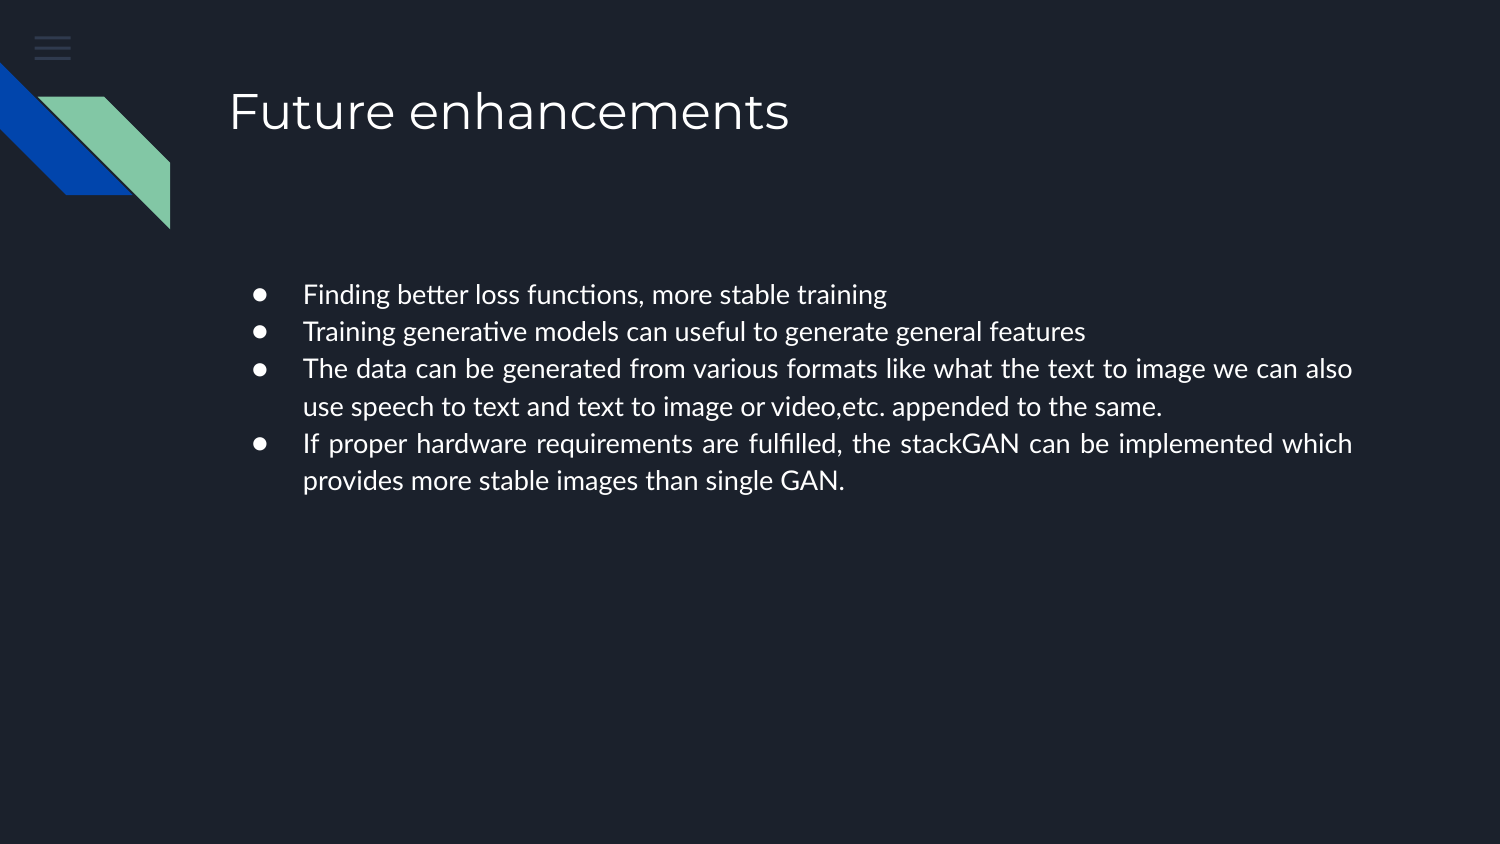

# Future enhancements
Finding better loss functions, more stable training
Training generative models can useful to generate general features
The data can be generated from various formats like what the text to image we can also use speech to text and text to image or video,etc. appended to the same.
If proper hardware requirements are fulfilled, the stackGAN can be implemented which provides more stable images than single GAN.